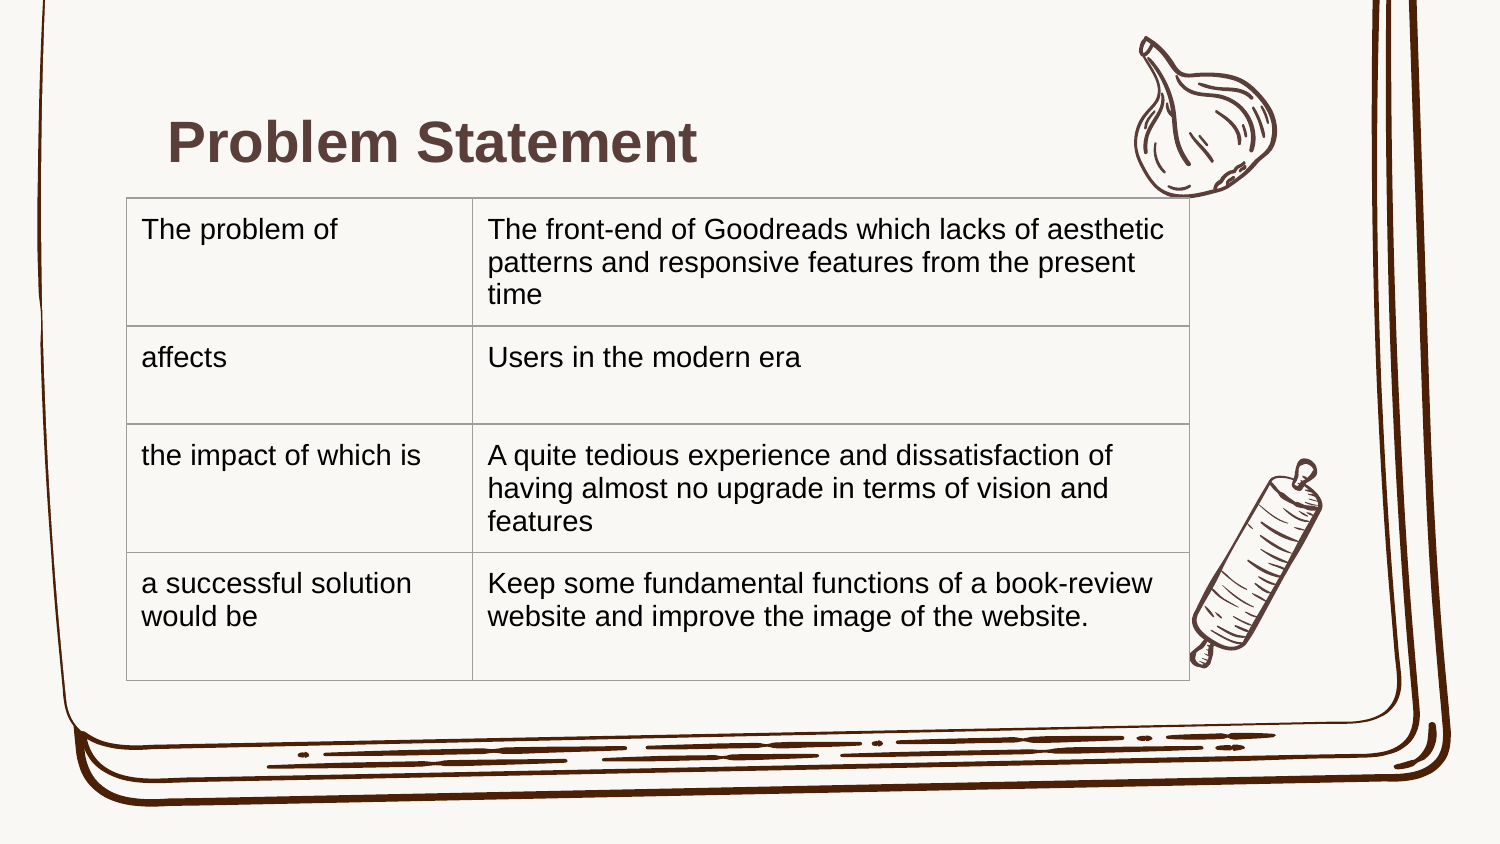

# Problem Statement
| The problem of | The front-end of Goodreads which lacks of aesthetic patterns and responsive features from the present time |
| --- | --- |
| affects | Users in the modern era |
| the impact of which is | A quite tedious experience and dissatisfaction of having almost no upgrade in terms of vision and features |
| a successful solution would be | Keep some fundamental functions of a book-review website and improve the image of the website. |